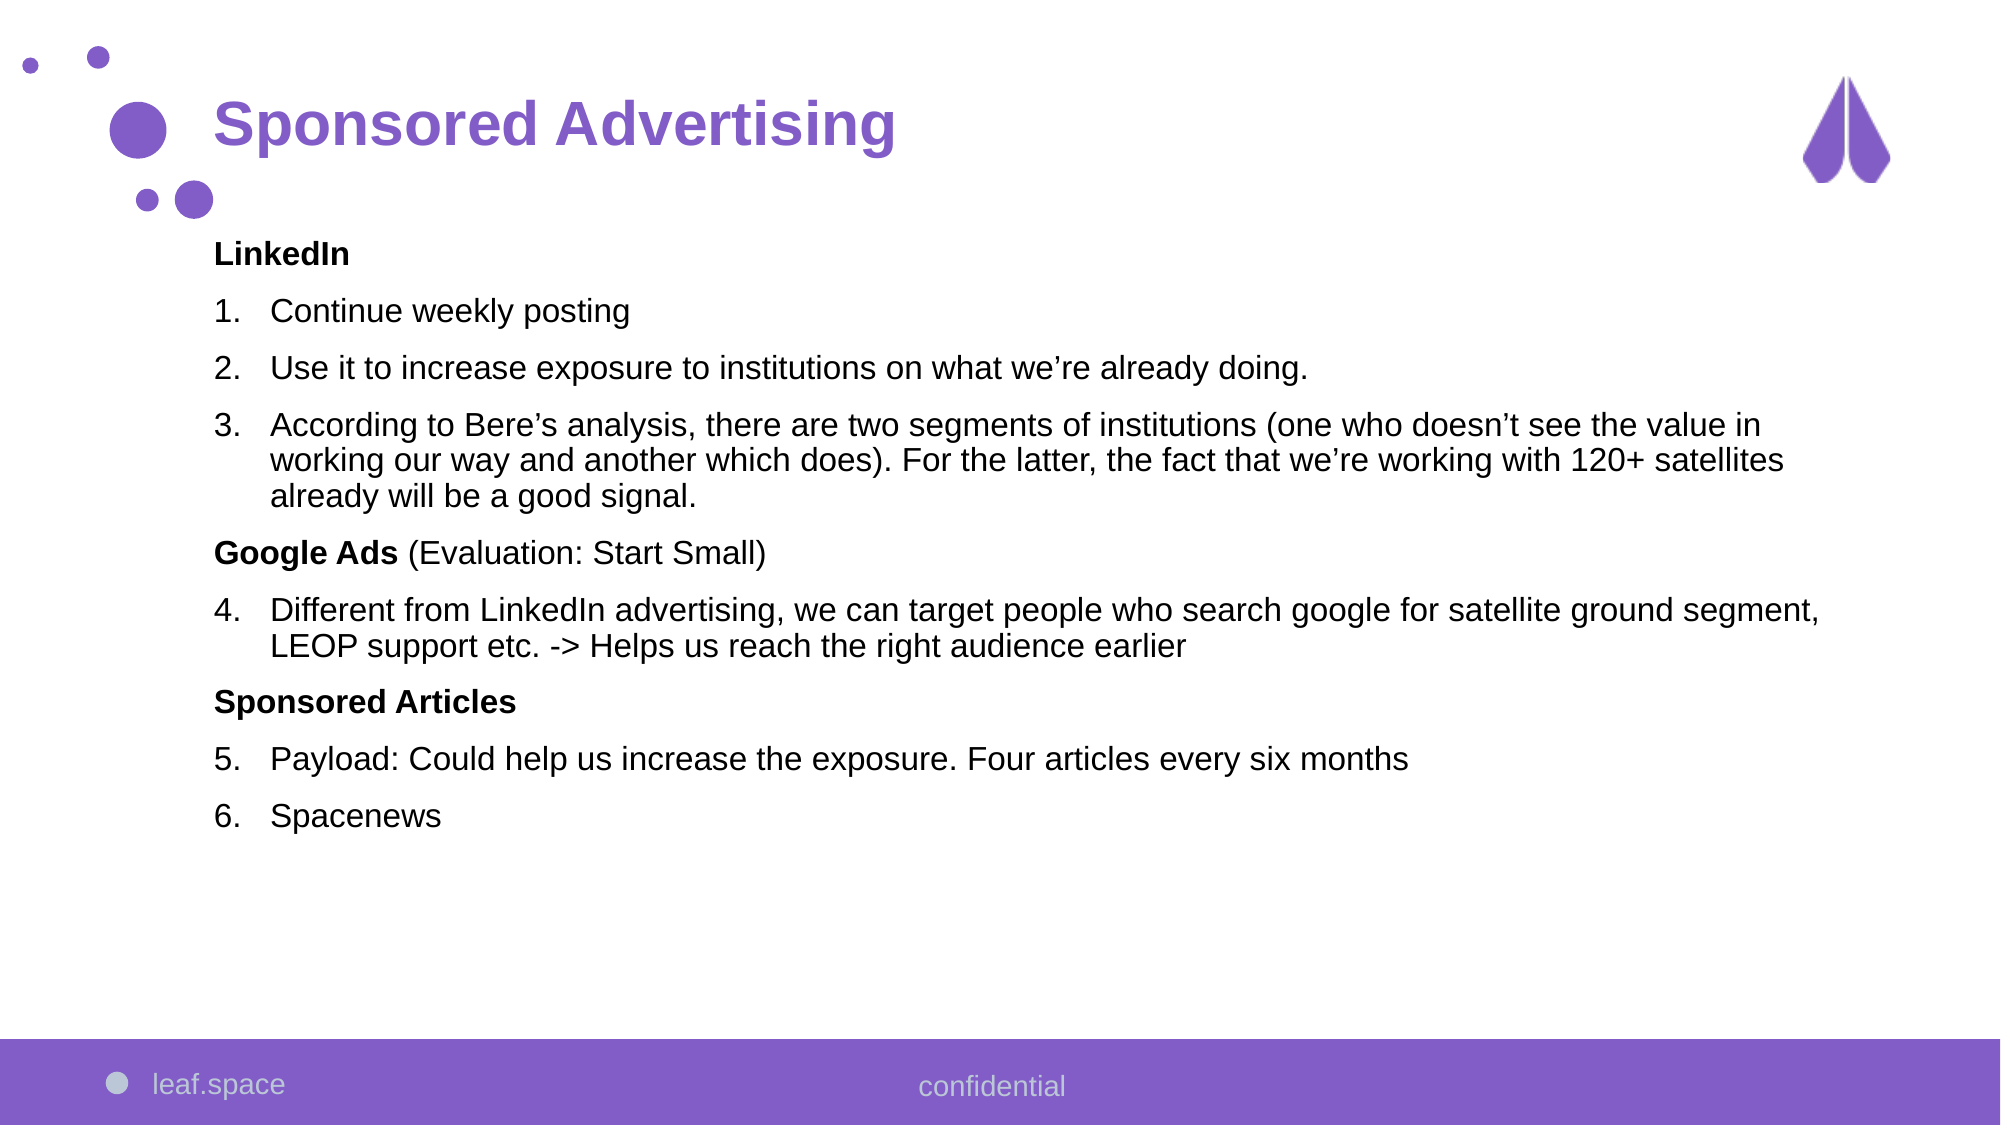

# Sponsored Advertising
LinkedIn
Continue weekly posting
Use it to increase exposure to institutions on what we’re already doing.
According to Bere’s analysis, there are two segments of institutions (one who doesn’t see the value in working our way and another which does). For the latter, the fact that we’re working with 120+ satellites already will be a good signal.
Google Ads (Evaluation: Start Small)
Different from LinkedIn advertising, we can target people who search google for satellite ground segment, LEOP support etc. -> Helps us reach the right audience earlier
Sponsored Articles
Payload: Could help us increase the exposure. Four articles every six months
Spacenews